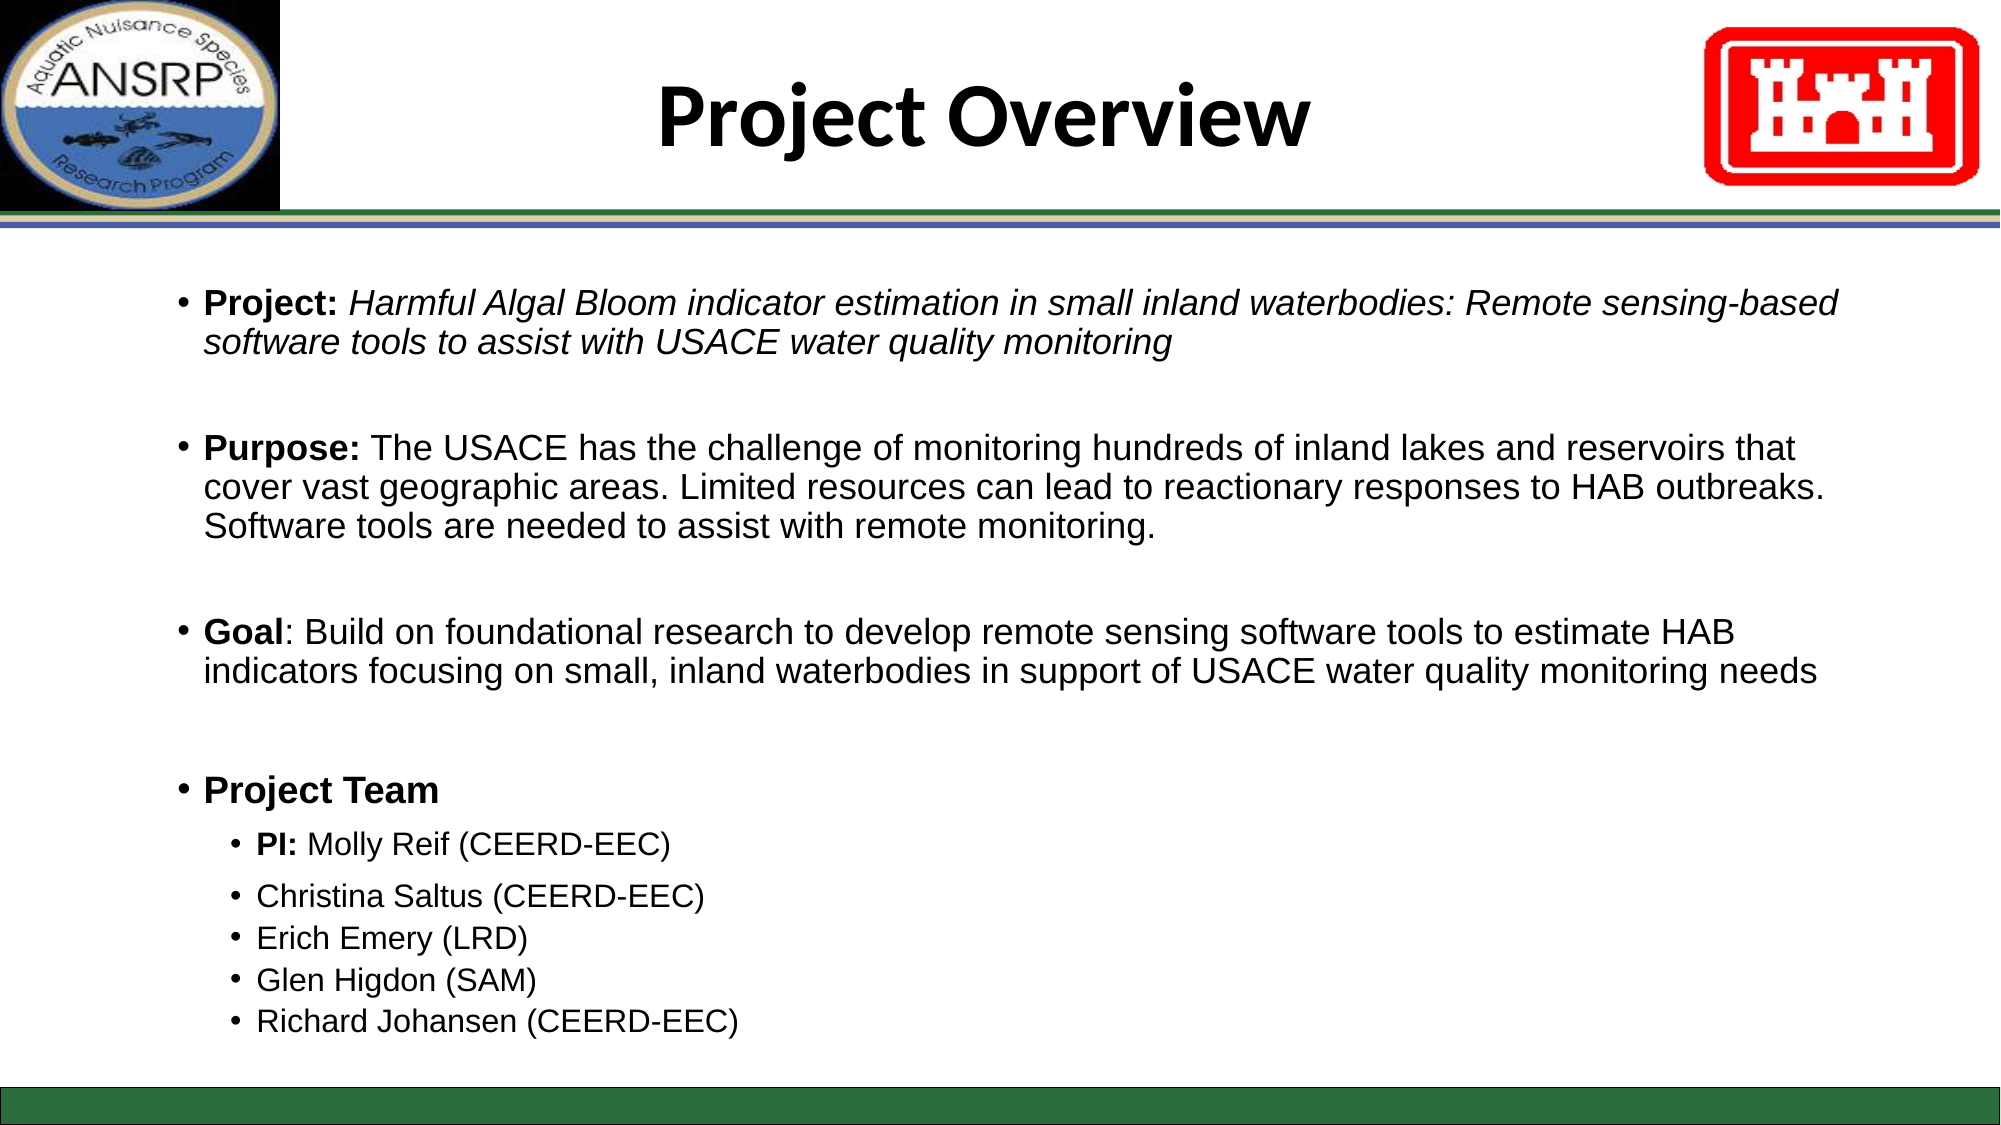

Project Overview

Project: Harmful Algal Bloom indicator estimation in small inland waterbodies: Remote sensing-based software tools to assist with USACE water quality monitoring

Purpose: The USACE has the challenge of monitoring hundreds of inland lakes and reservoirs that cover vast geographic areas. Limited resources can lead to reactionary responses to HAB outbreaks. Software tools are needed to assist with remote monitoring.

Goal: Build on foundational research to develop remote sensing software tools to estimate HAB indicators focusing on small, inland waterbodies in support of USACE water quality monitoring needs

Project Team
PI: Molly Reif (CEERD-EEC)
Christina Saltus (CEERD-EEC)
Erich Emery (LRD)
Glen Higdon (SAM)
Richard Johansen (CEERD-EEC)